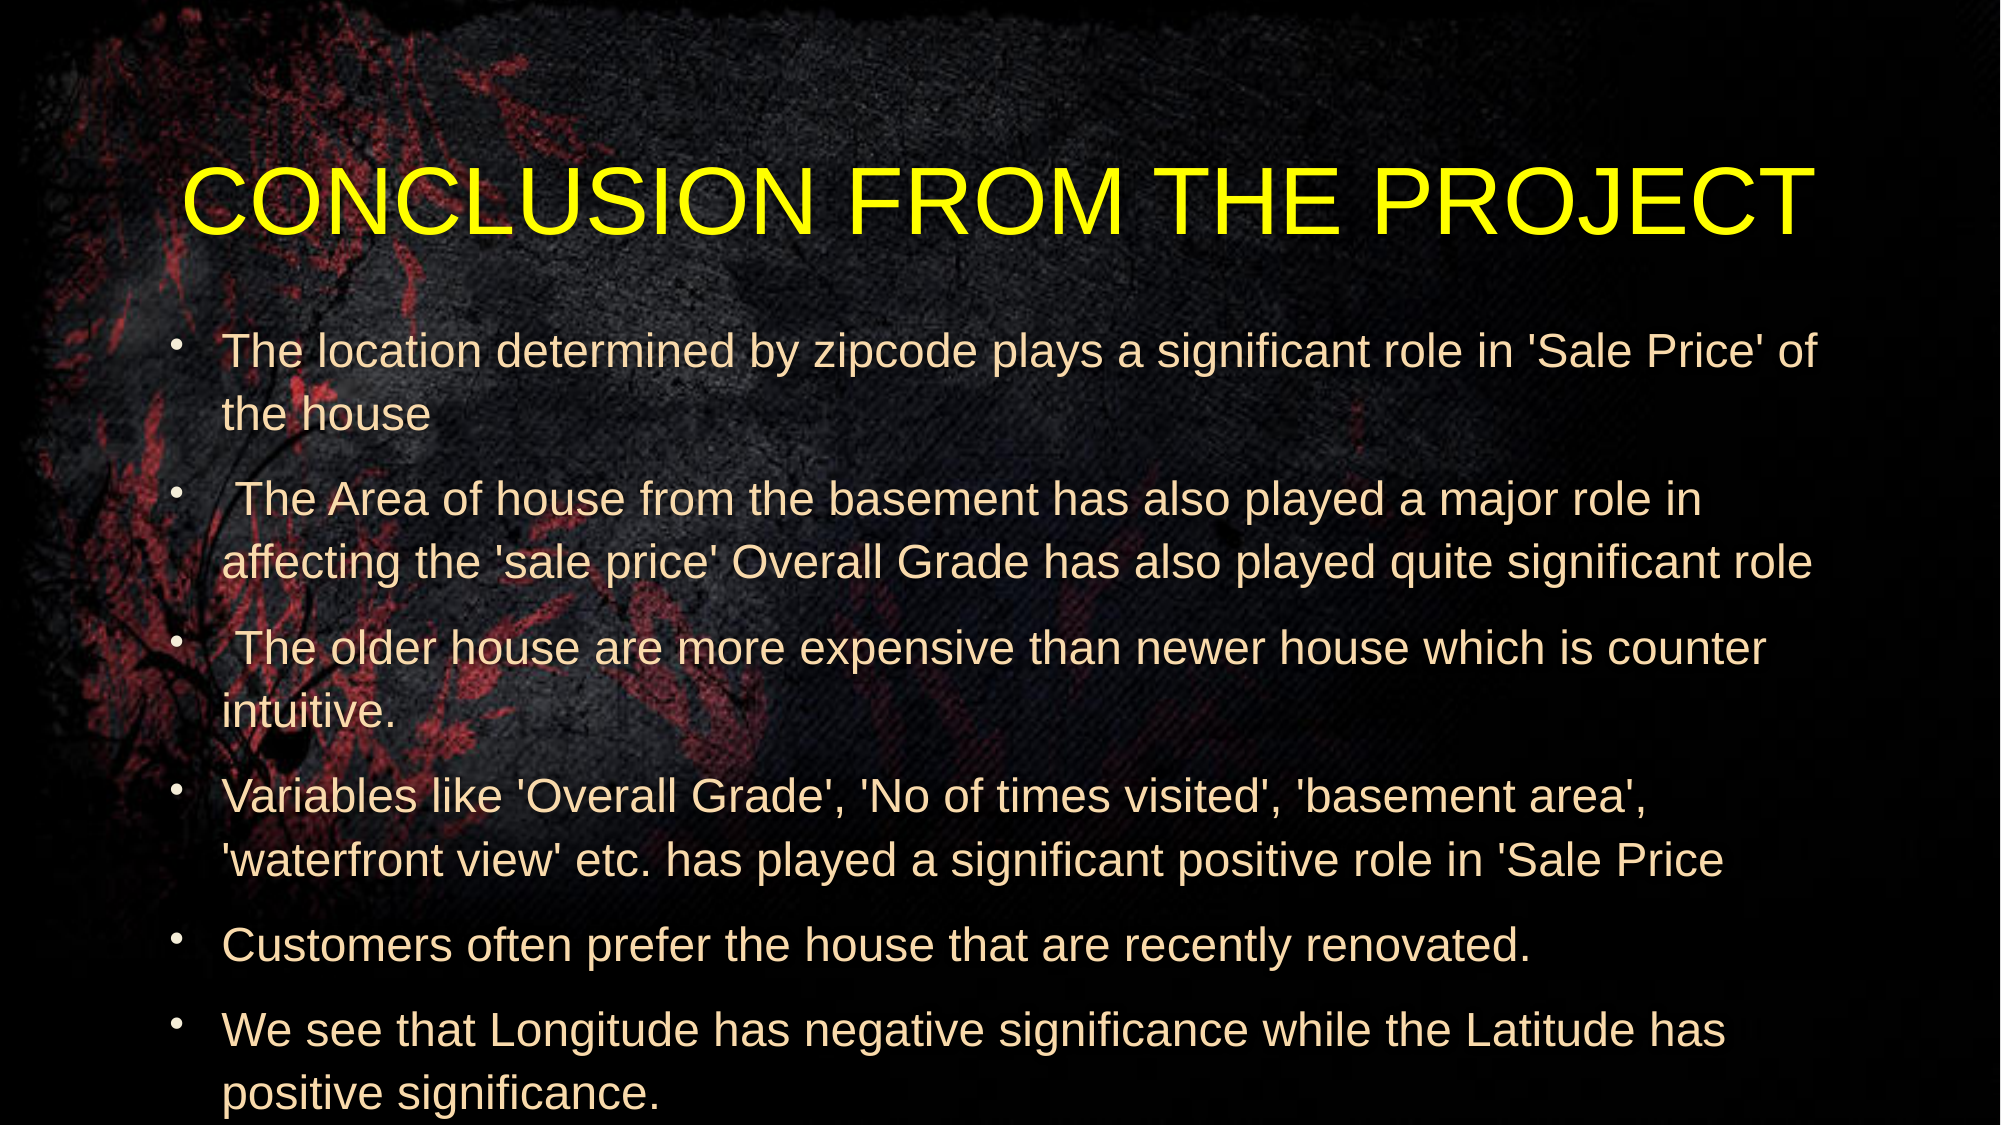

# CONCLUSION FROM THE PROJECT
The location determined by zipcode plays a significant role in 'Sale Price' of the house
 The Area of house from the basement has also played a major role in affecting the 'sale price' Overall Grade has also played quite significant role
 The older house are more expensive than newer house which is counter intuitive.
Variables like 'Overall Grade', 'No of times visited', 'basement area', 'waterfront view' etc. has played a significant positive role in 'Sale Price
Customers often prefer the house that are recently renovated.
We see that Longitude has negative significance while the Latitude has positive significance.